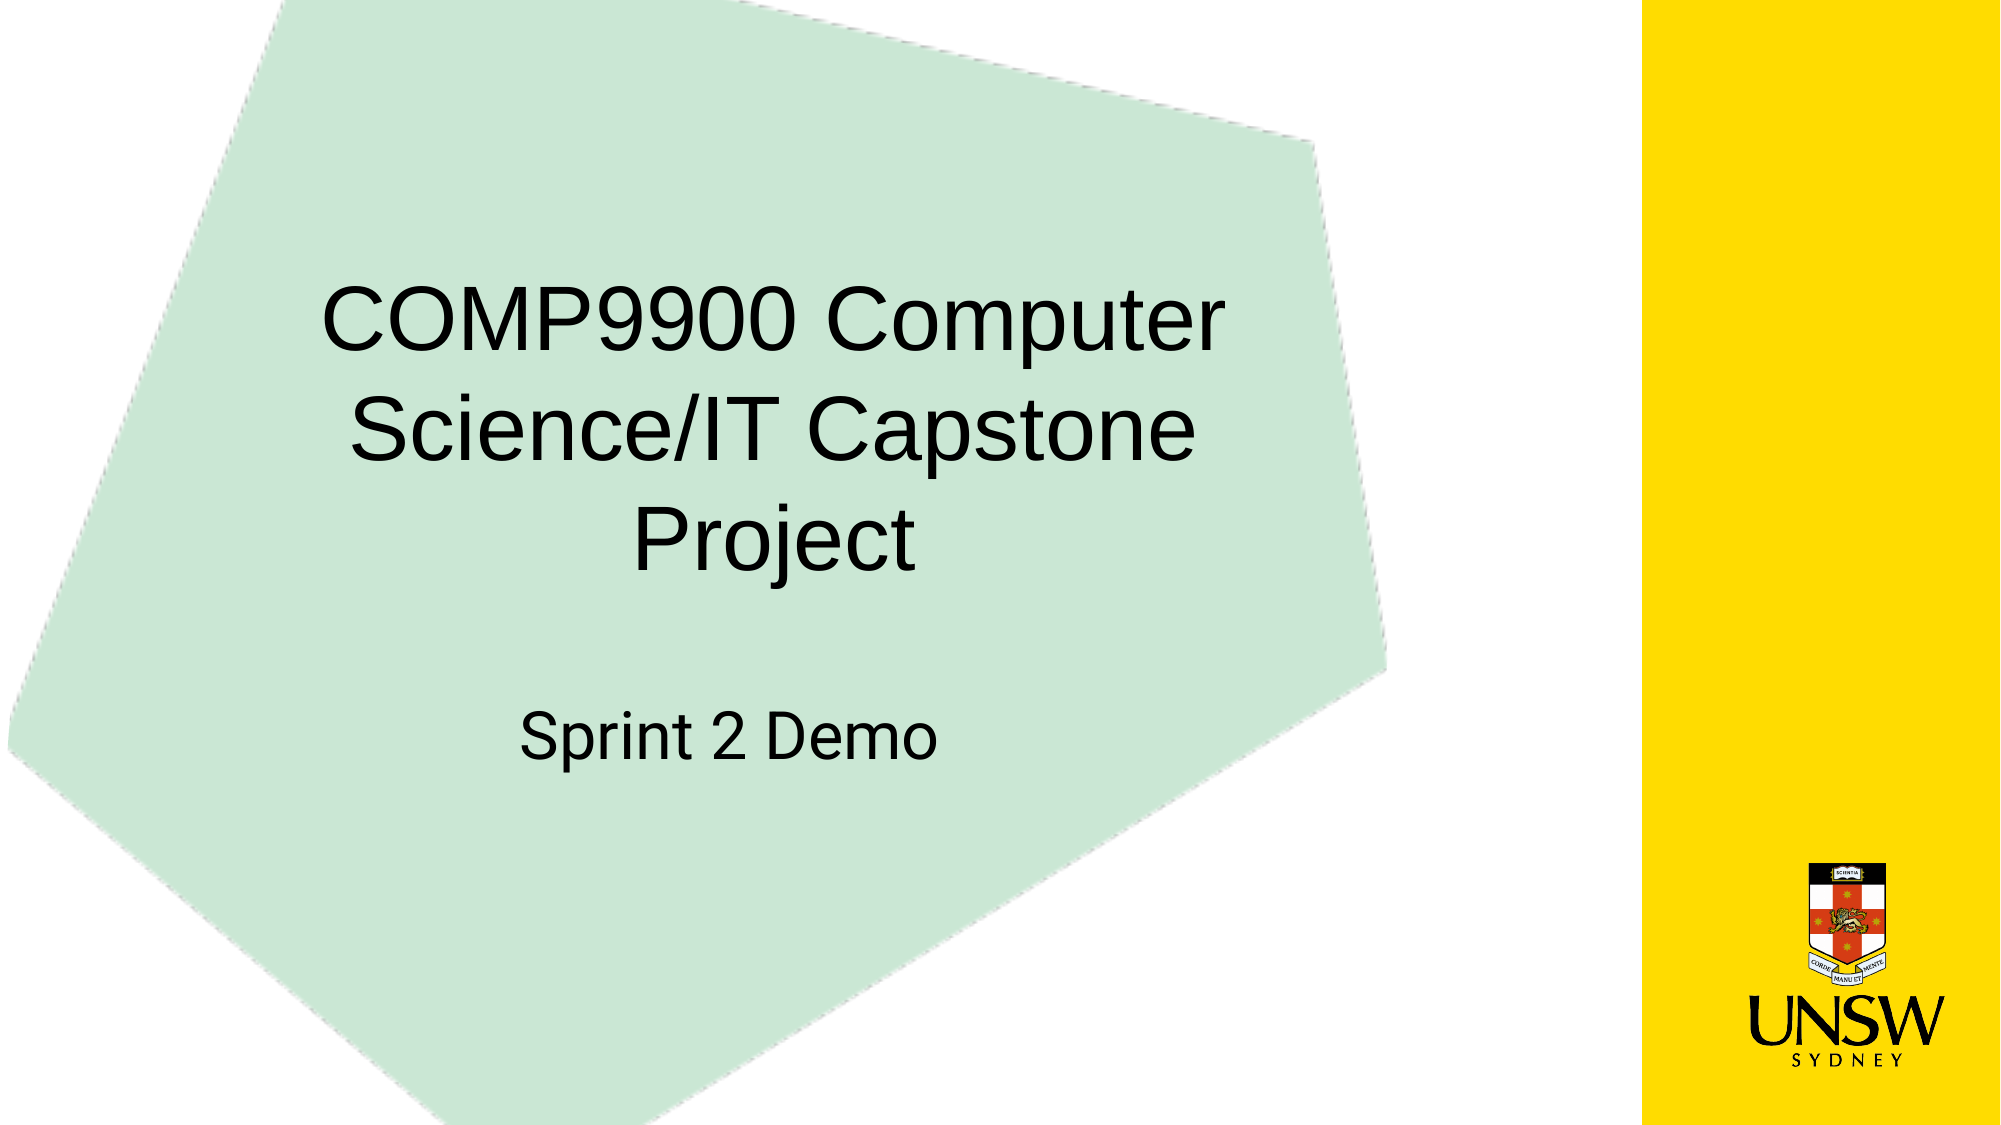

# COMP9900 Computer Science/IT Capstone Project
Sprint 2 Demo